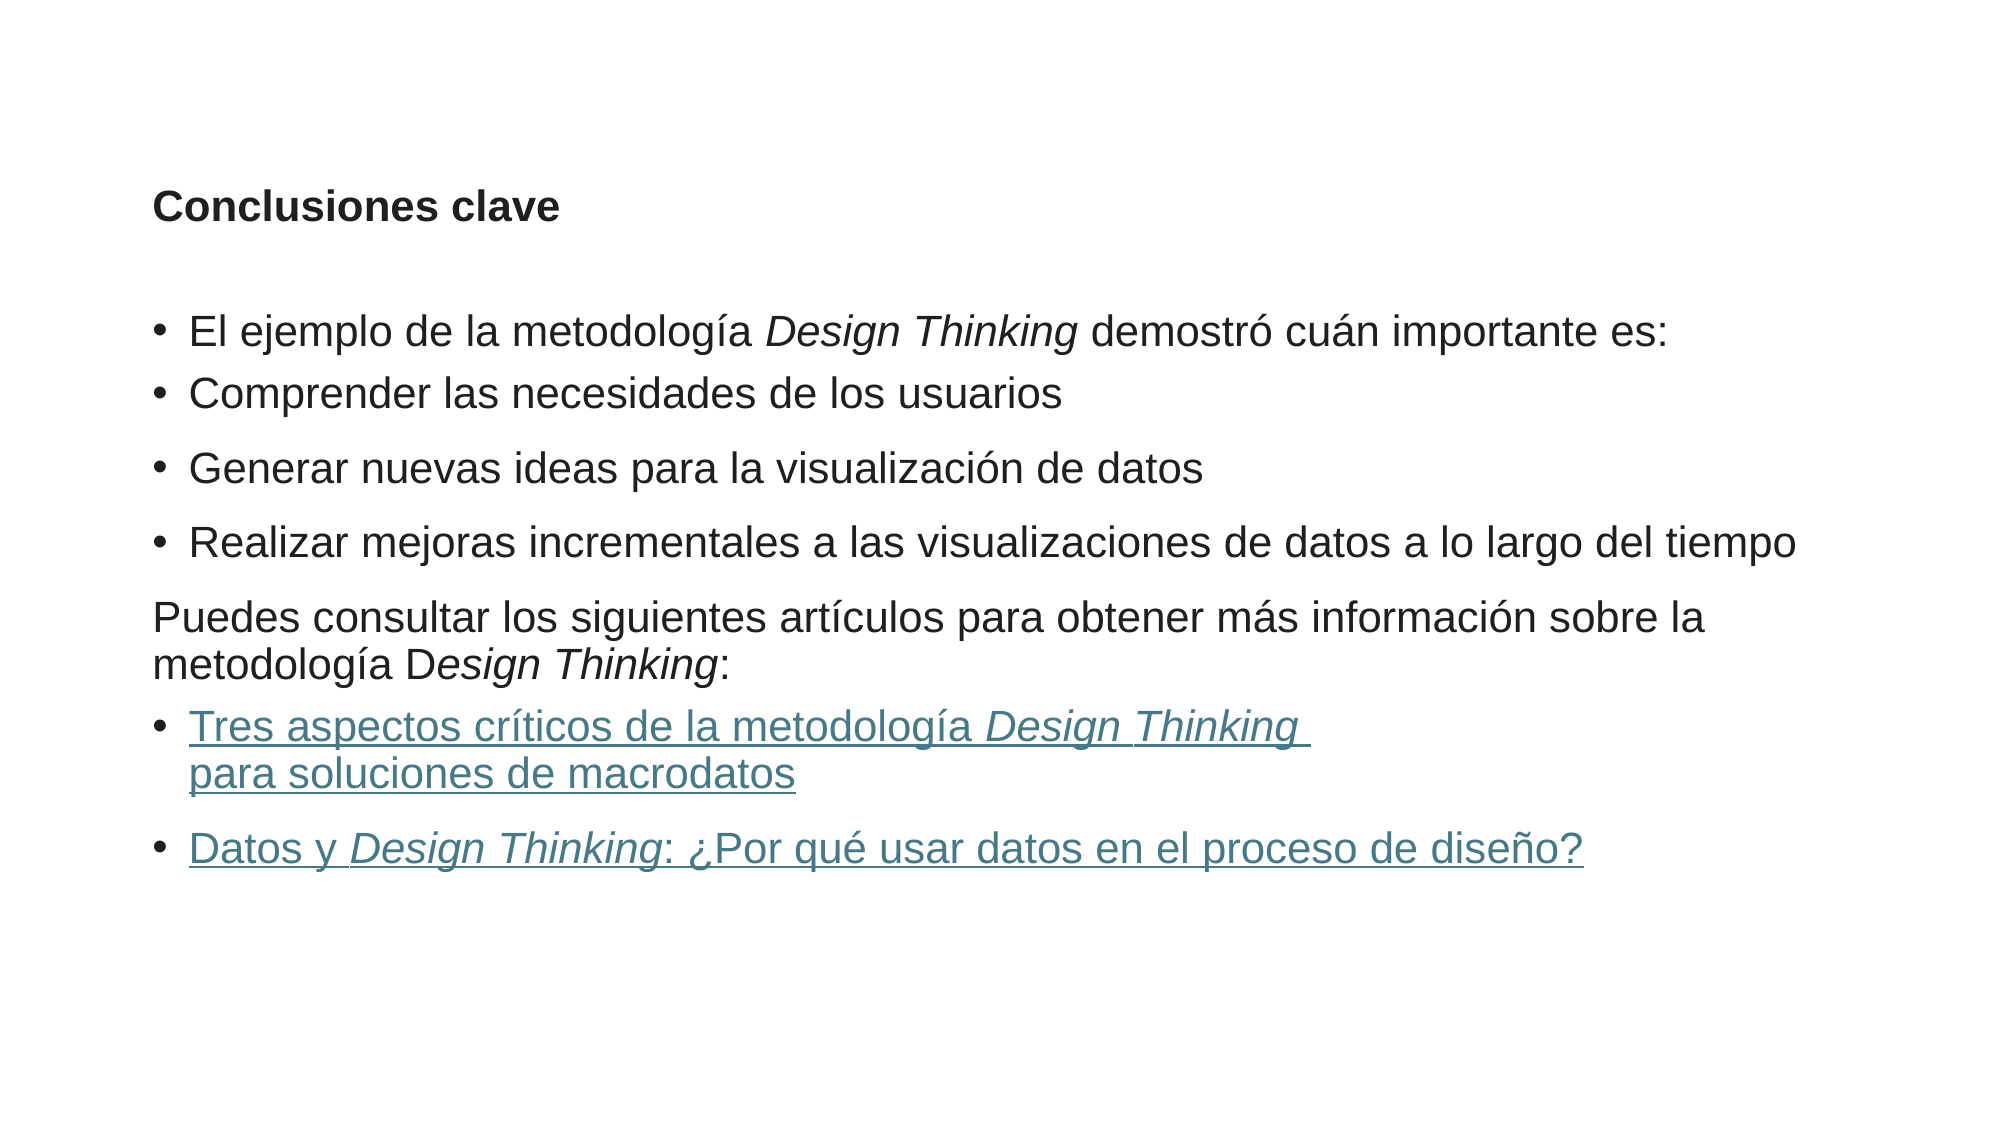

Conclusiones clave

El ejemplo de la metodología Design Thinking demostró cuán importante es:
Comprender las necesidades de los usuarios
Generar nuevas ideas para la visualización de datos
Realizar mejoras incrementales a las visualizaciones de datos a lo largo del tiempo
Puedes consultar los siguientes artículos para obtener más información sobre la metodología Design Thinking:
Tres aspectos críticos de la metodología Design Thinking para soluciones de macrodatos
Datos y Design Thinking: ¿Por qué usar datos en el proceso de diseño?